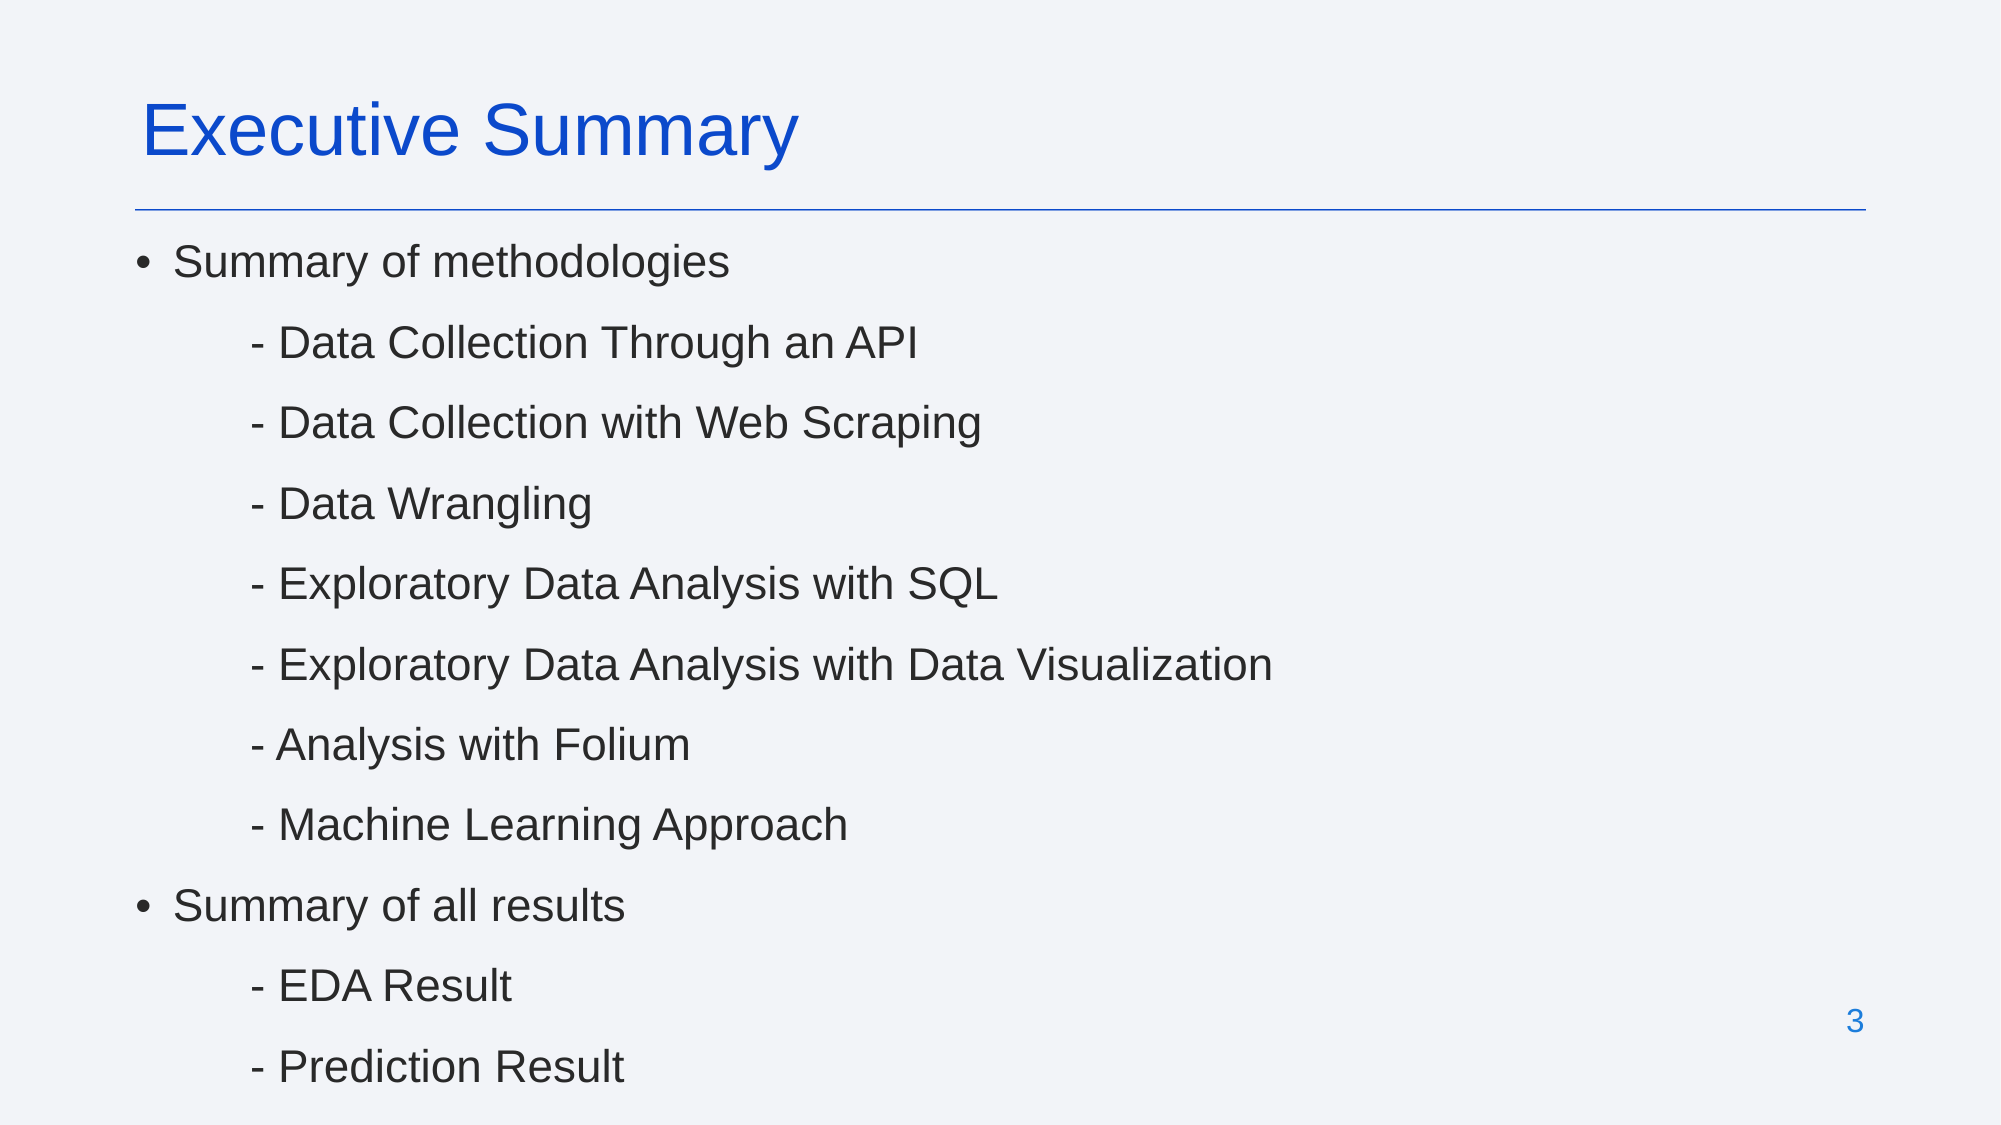

Executive Summary
Summary of methodologies
         - Data Collection Through an API
         - Data Collection with Web Scraping
         - Data Wrangling
         - Exploratory Data Analysis with SQL
         - Exploratory Data Analysis with Data Visualization
         - Analysis with Folium
         - Machine Learning Approach
Summary of all results
         - EDA Result
         - Prediction Result

3